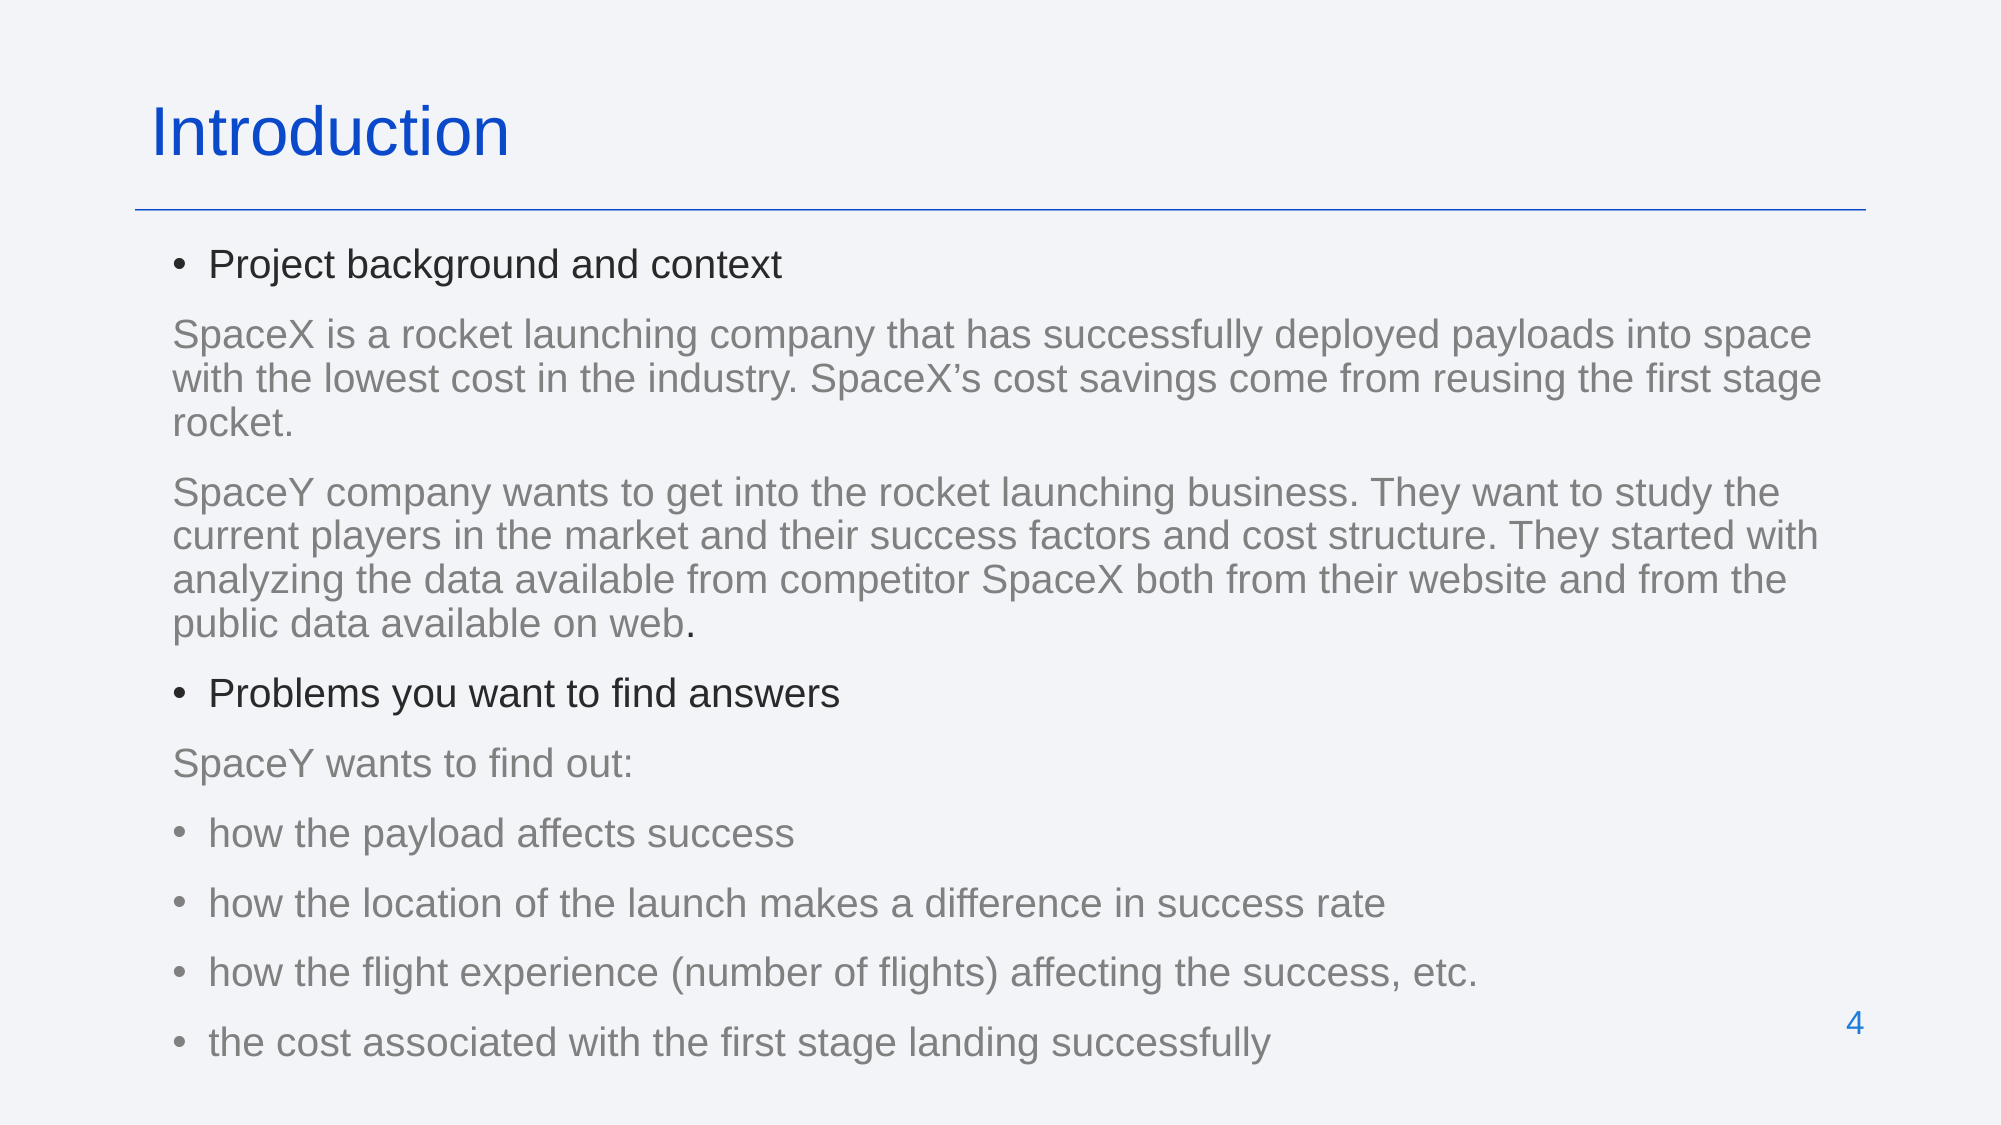

Introduction
Project background and context
SpaceX is a rocket launching company that has successfully deployed payloads into space with the lowest cost in the industry. SpaceX’s cost savings come from reusing the first stage rocket.
SpaceY company wants to get into the rocket launching business. They want to study the current players in the market and their success factors and cost structure. They started with analyzing the data available from competitor SpaceX both from their website and from the public data available on web.
Problems you want to find answers
SpaceY wants to find out:
how the payload affects success
how the location of the launch makes a difference in success rate
how the flight experience (number of flights) affecting the success, etc.
the cost associated with the first stage landing successfully

4